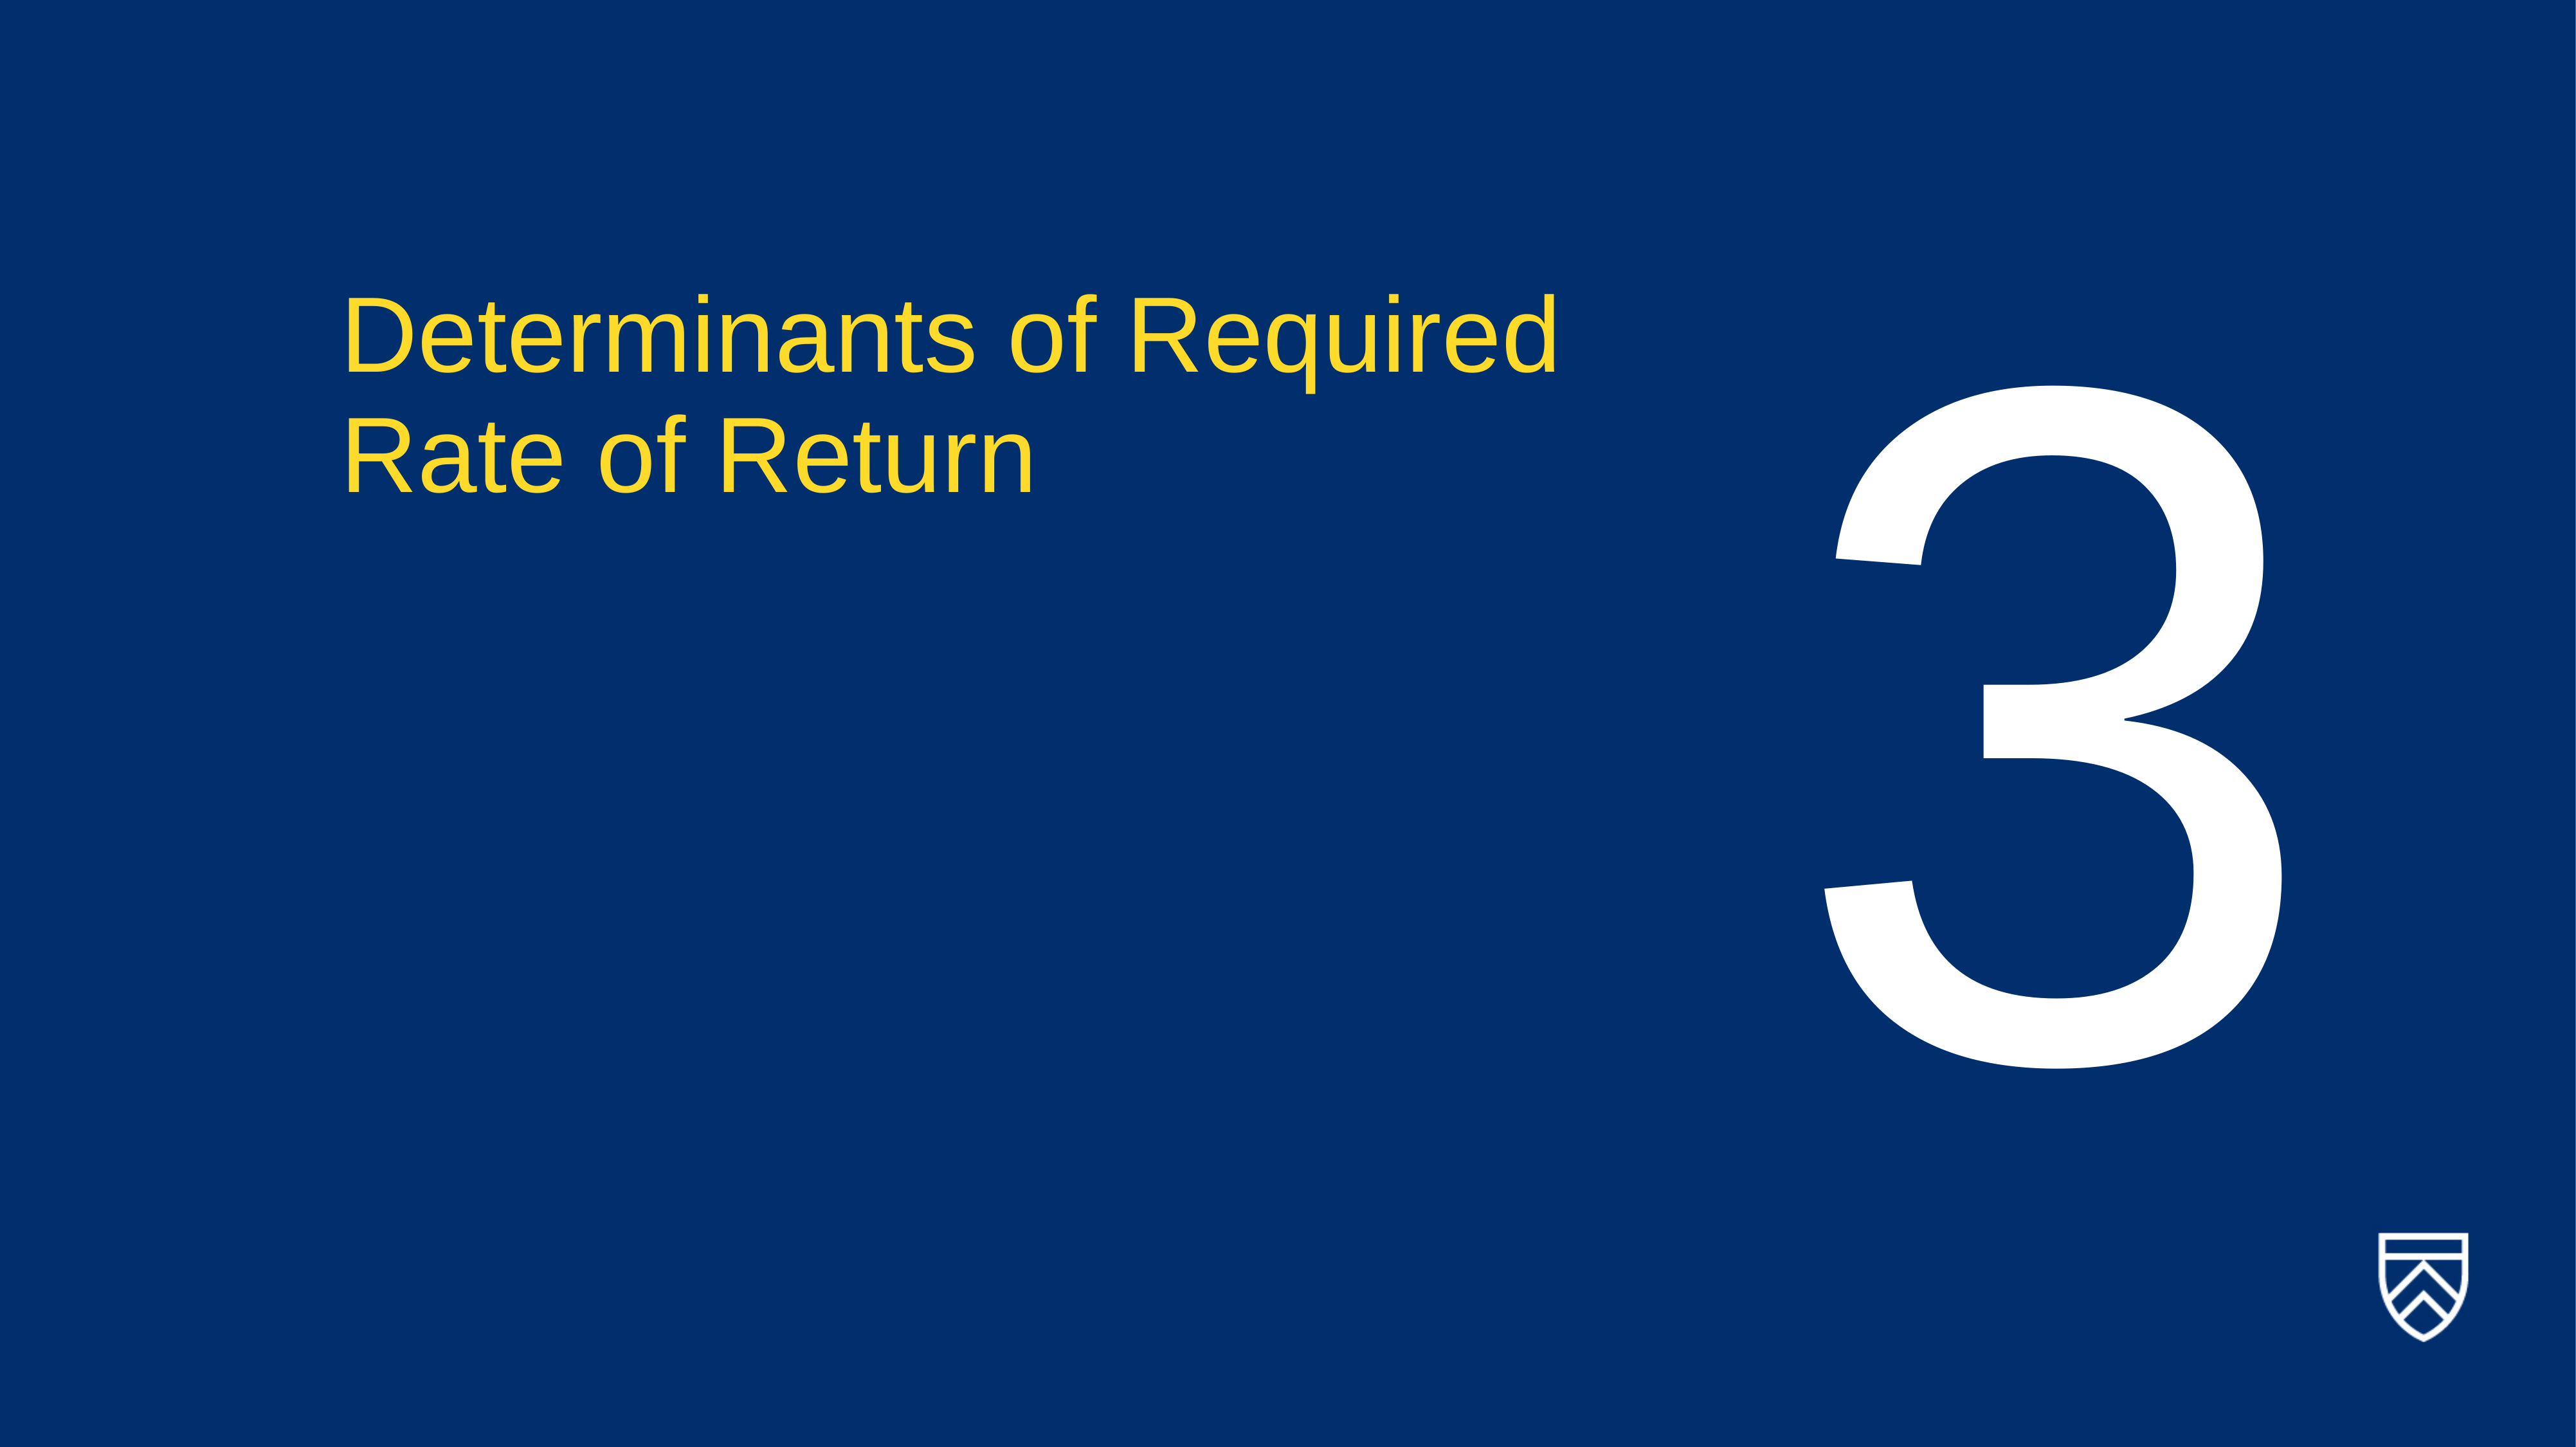

3
# Determinants of Required Rate of Return